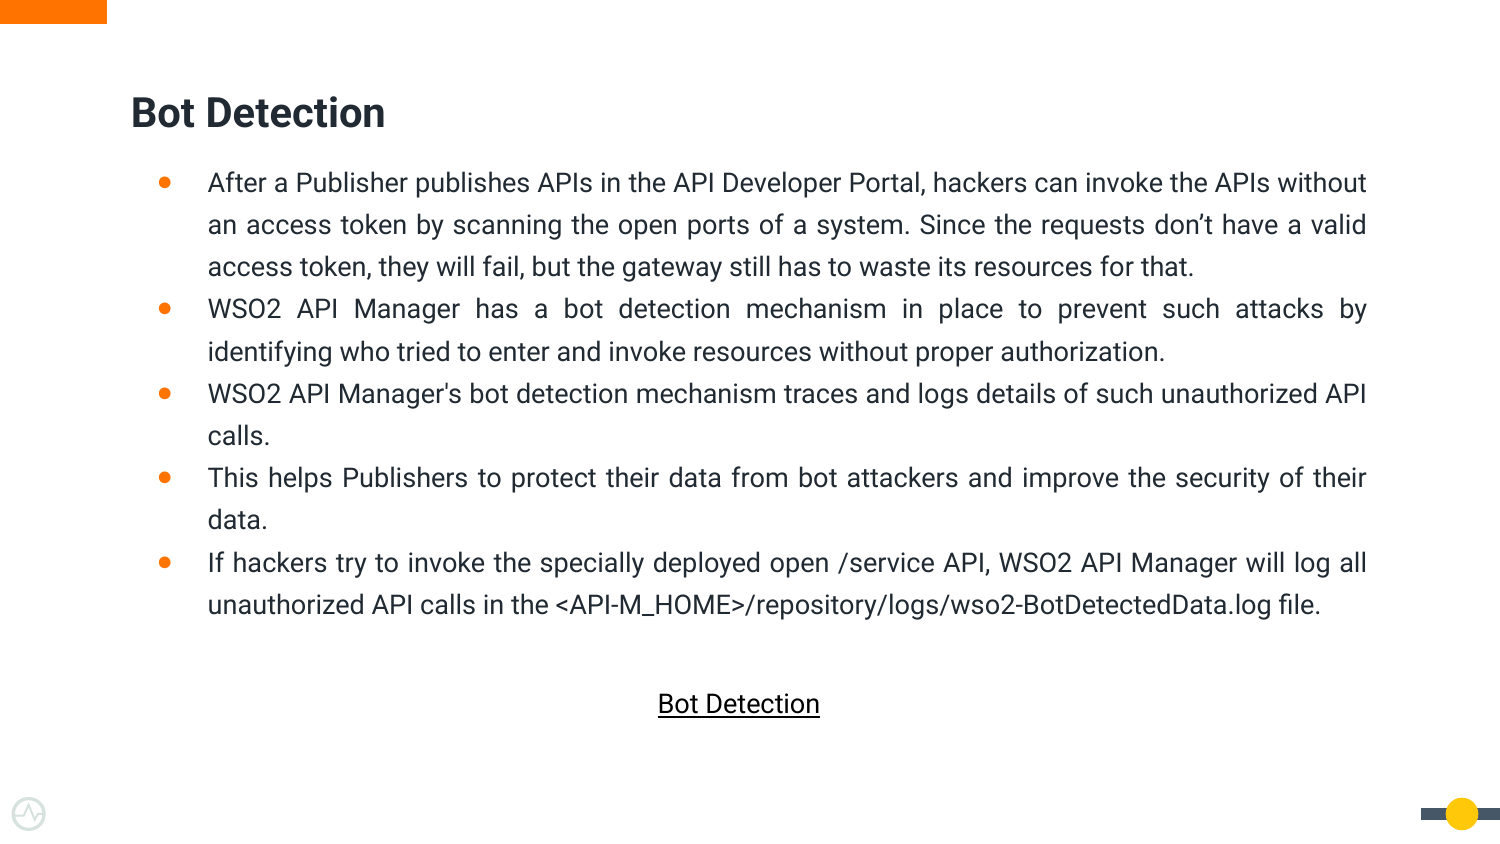

# Bot Detection
After a Publisher publishes APIs in the API Developer Portal, hackers can invoke the APIs without an access token by scanning the open ports of a system. Since the requests don’t have a valid access token, they will fail, but the gateway still has to waste its resources for that.
WSO2 API Manager has a bot detection mechanism in place to prevent such attacks by identifying who tried to enter and invoke resources without proper authorization.
WSO2 API Manager's bot detection mechanism traces and logs details of such unauthorized API calls.
This helps Publishers to protect their data from bot attackers and improve the security of their data.
If hackers try to invoke the specially deployed open /service API, WSO2 API Manager will log all unauthorized API calls in the <API-M_HOME>/repository/logs/wso2-BotDetectedData.log file.

Bot Detection